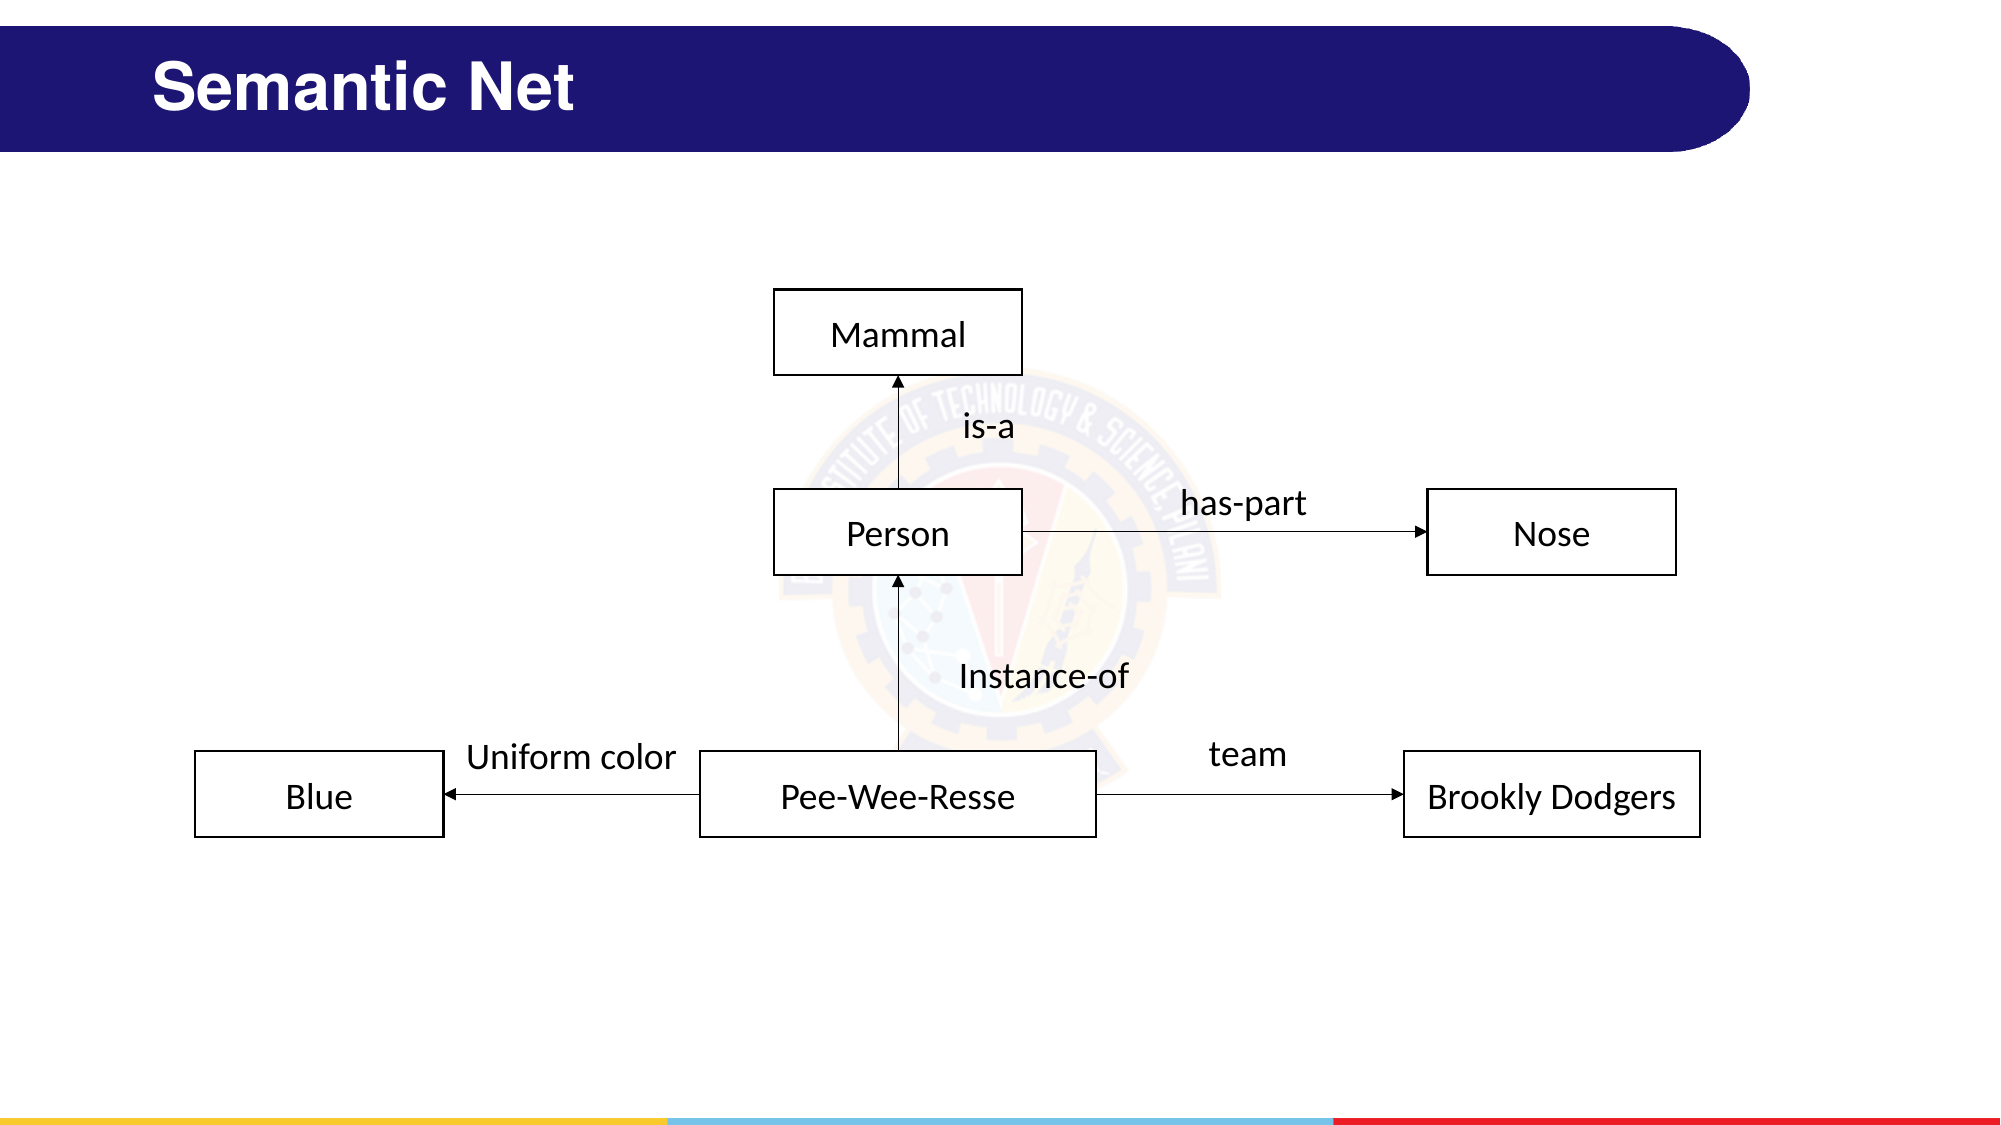

# Semantic Net

Mammal
is-a
has-part
Person
Nose
Instance-of
team
Uniform color
Blue
Pee-Wee-Resse
Brookly Dodgers